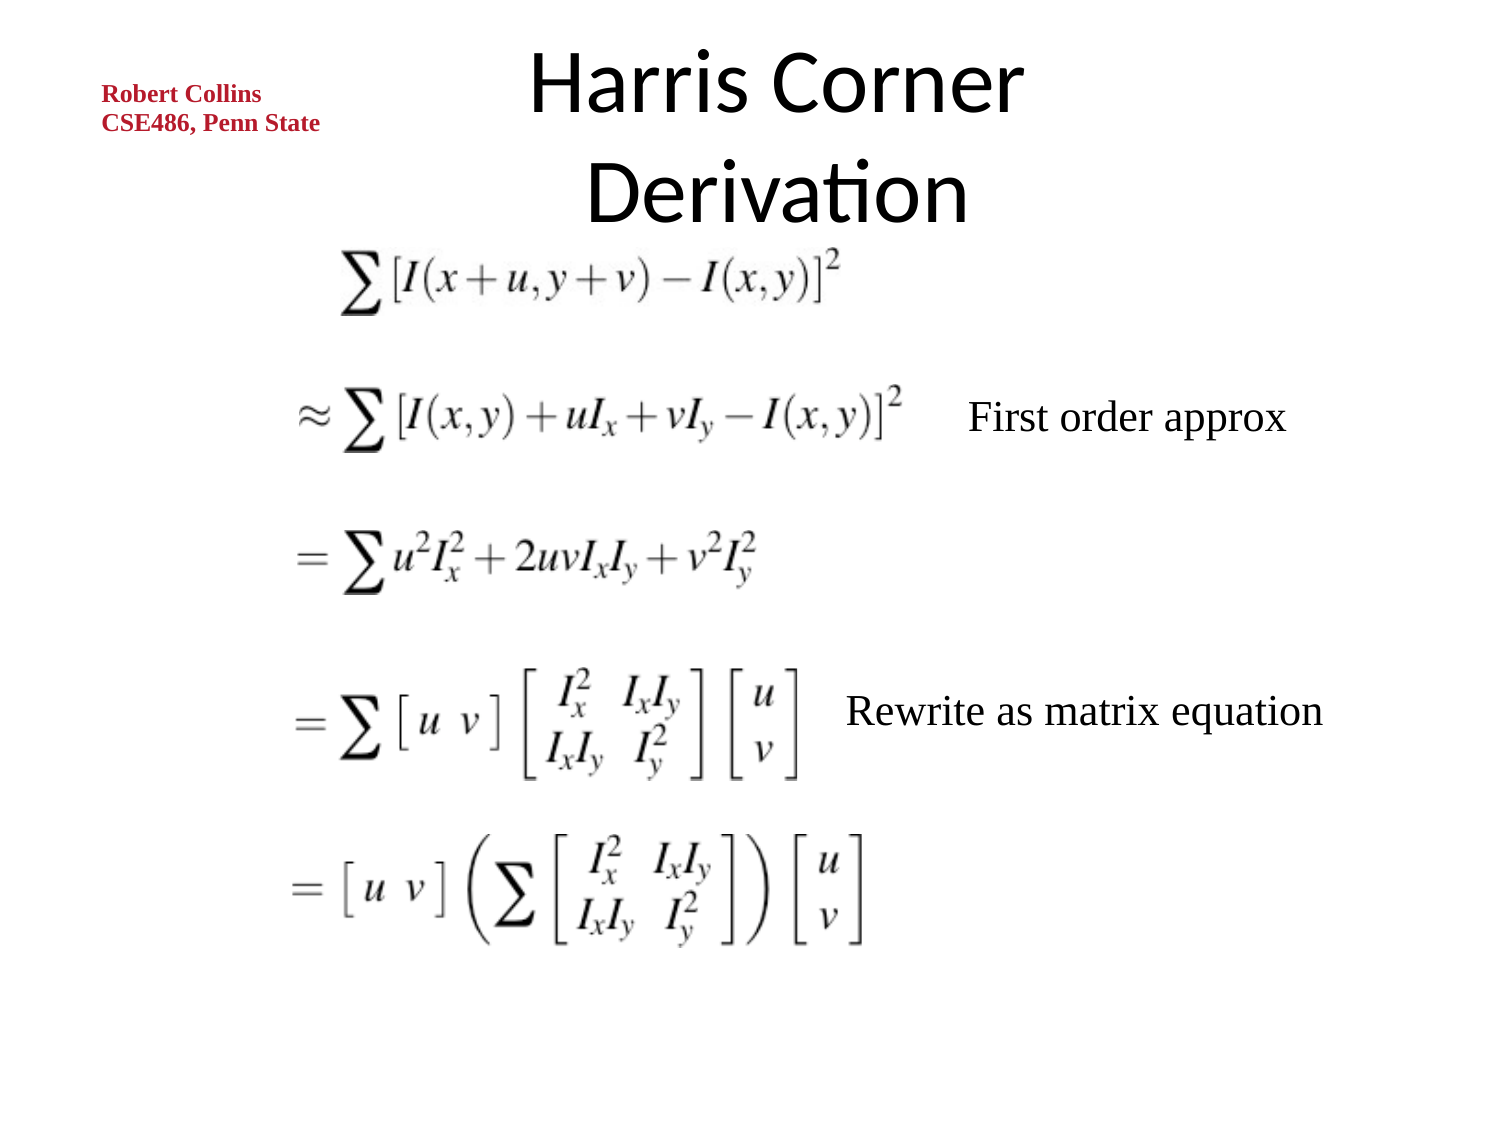

# Harris Corner Derivation
Robert Collins  CSE486, Penn State

First order approx

Rewrite as matrix equation